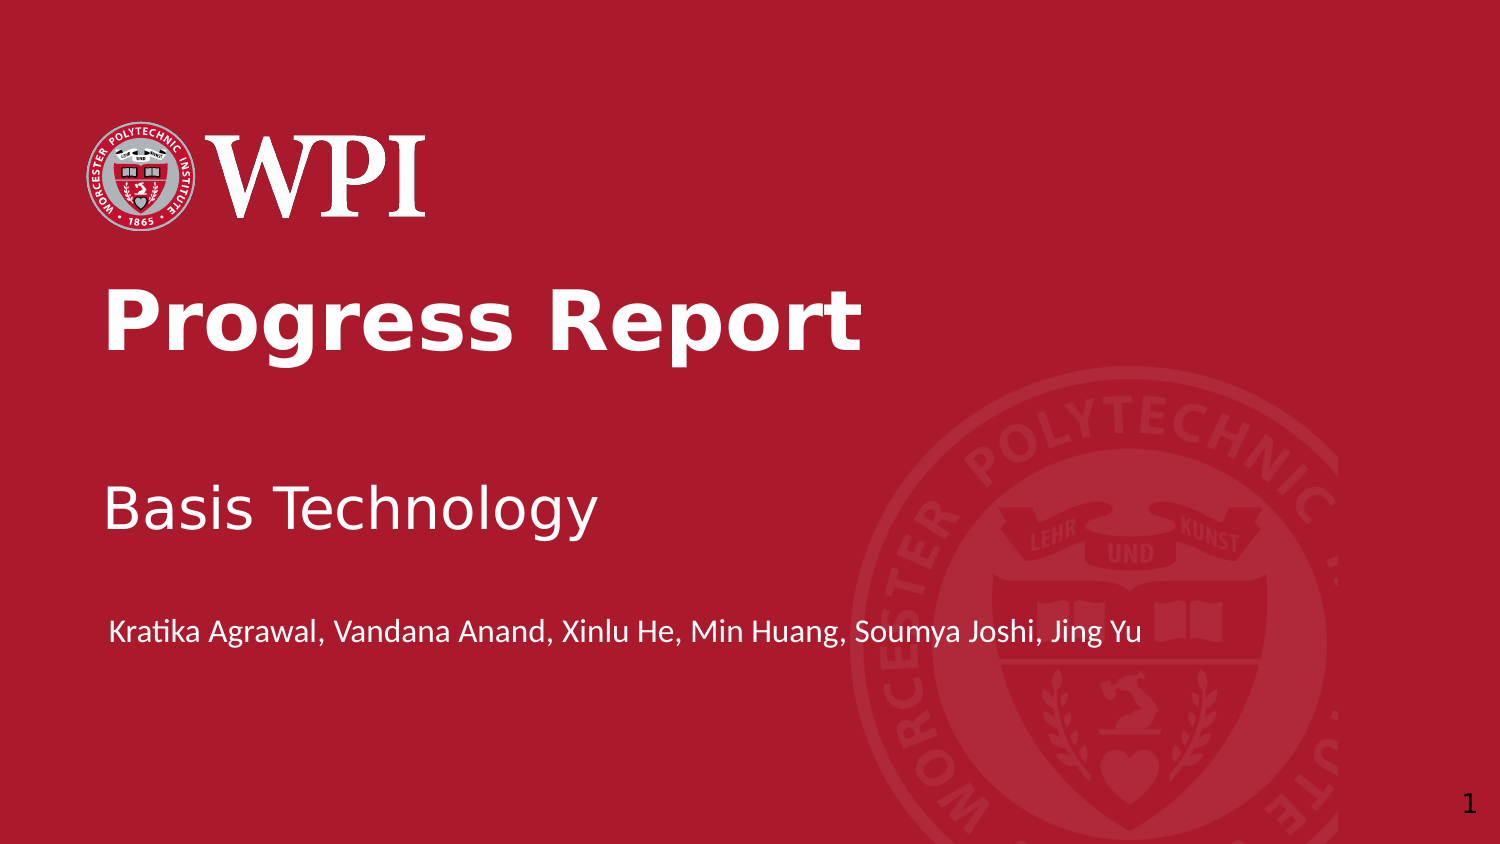

# Progress Report
Basis Technology

 Kratika Agrawal, Vandana Anand, Xinlu He, Min Huang, Soumya Joshi, Jing Yu

1